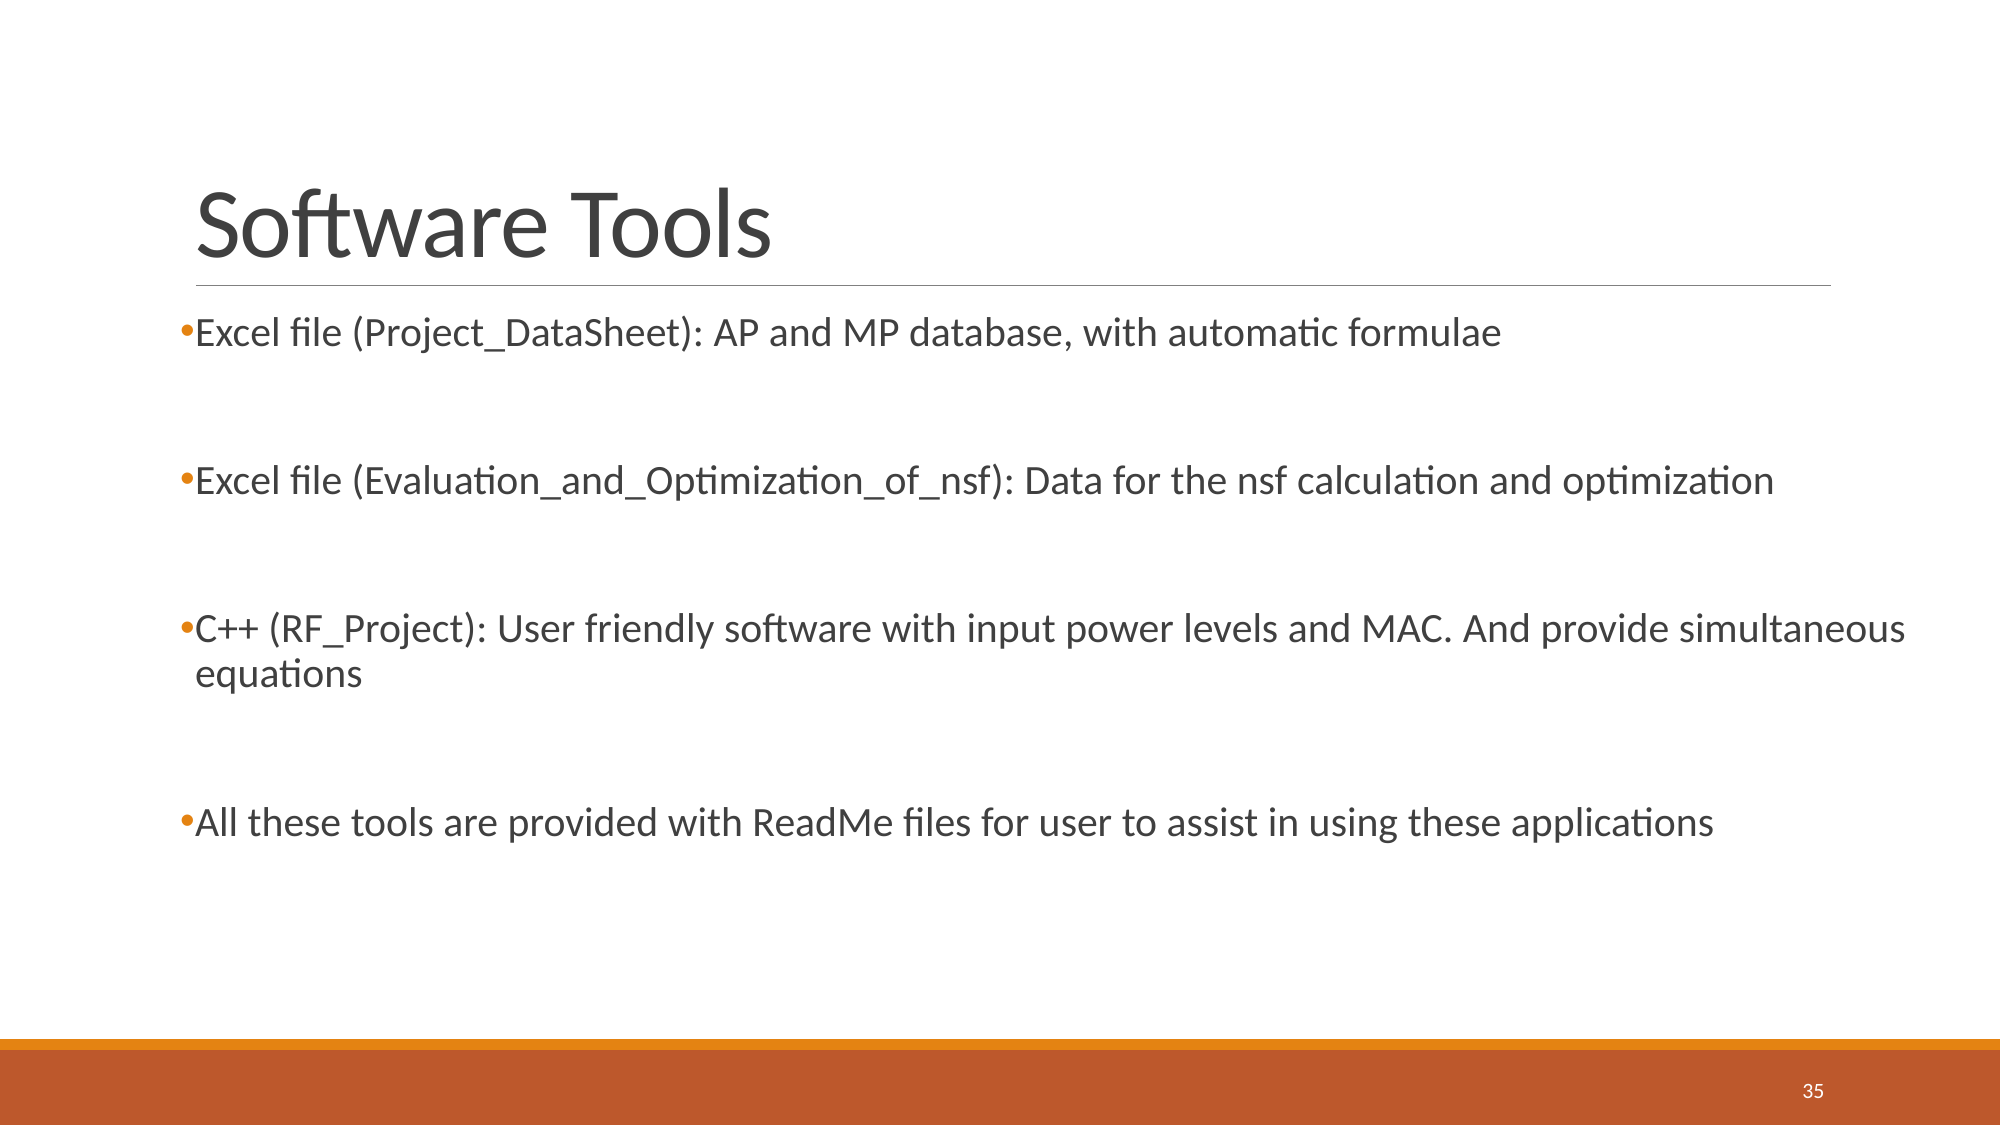

# Software Tools
Excel file (Project_DataSheet): AP and MP database, with automatic formulae

Excel file (Evaluation_and_Optimization_of_nsf): Data for the nsf calculation and optimization

C++ (RF_Project): User friendly software with input power levels and MAC. And provide simultaneous equations

All these tools are provided with ReadMe files for user to assist in using these applications
35